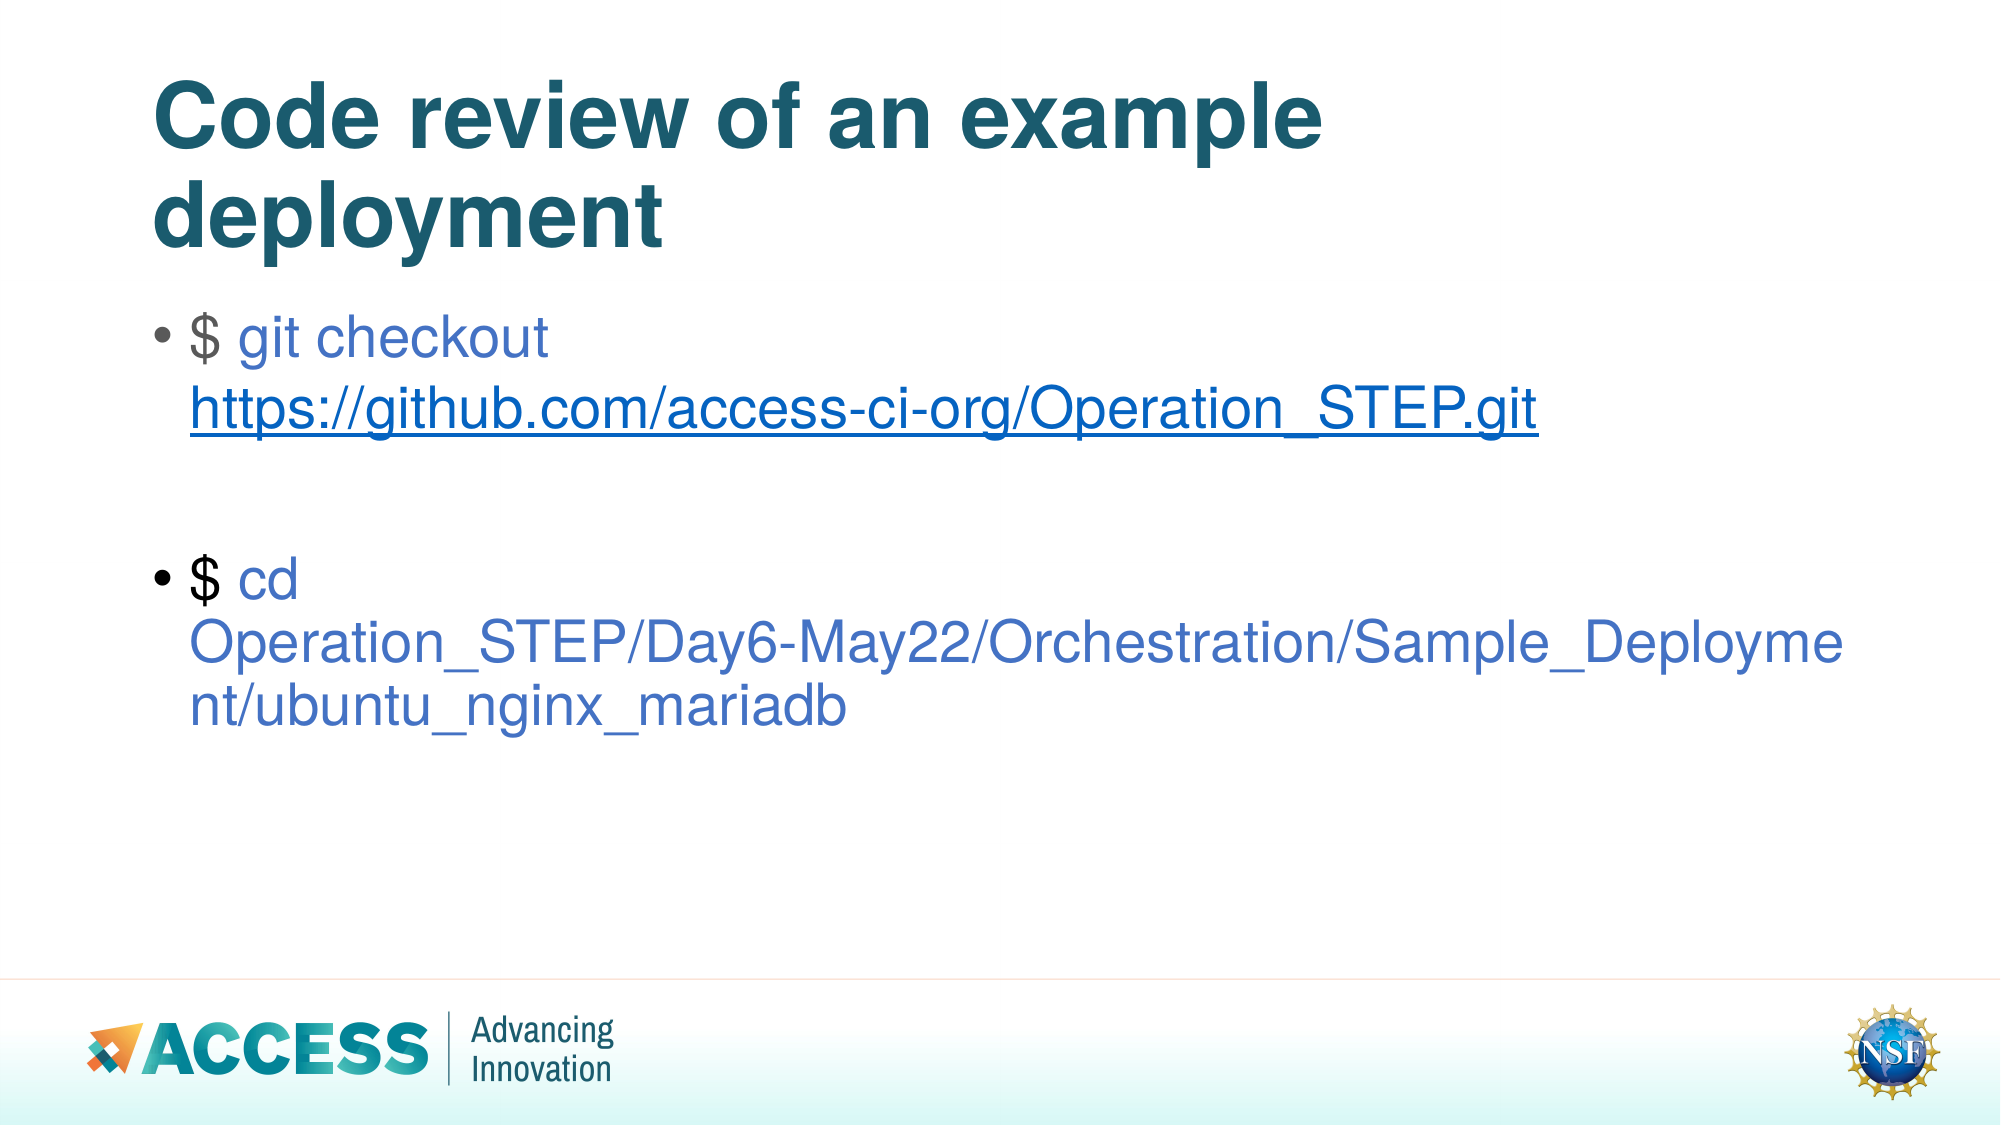

# Code review of an example deployment
$ git checkout https://github.com/access-ci-org/Operation_STEP.git

$ cd Operation_STEP/Day6-May22/Orchestration/Sample_Deployment/ubuntu_nginx_mariadb